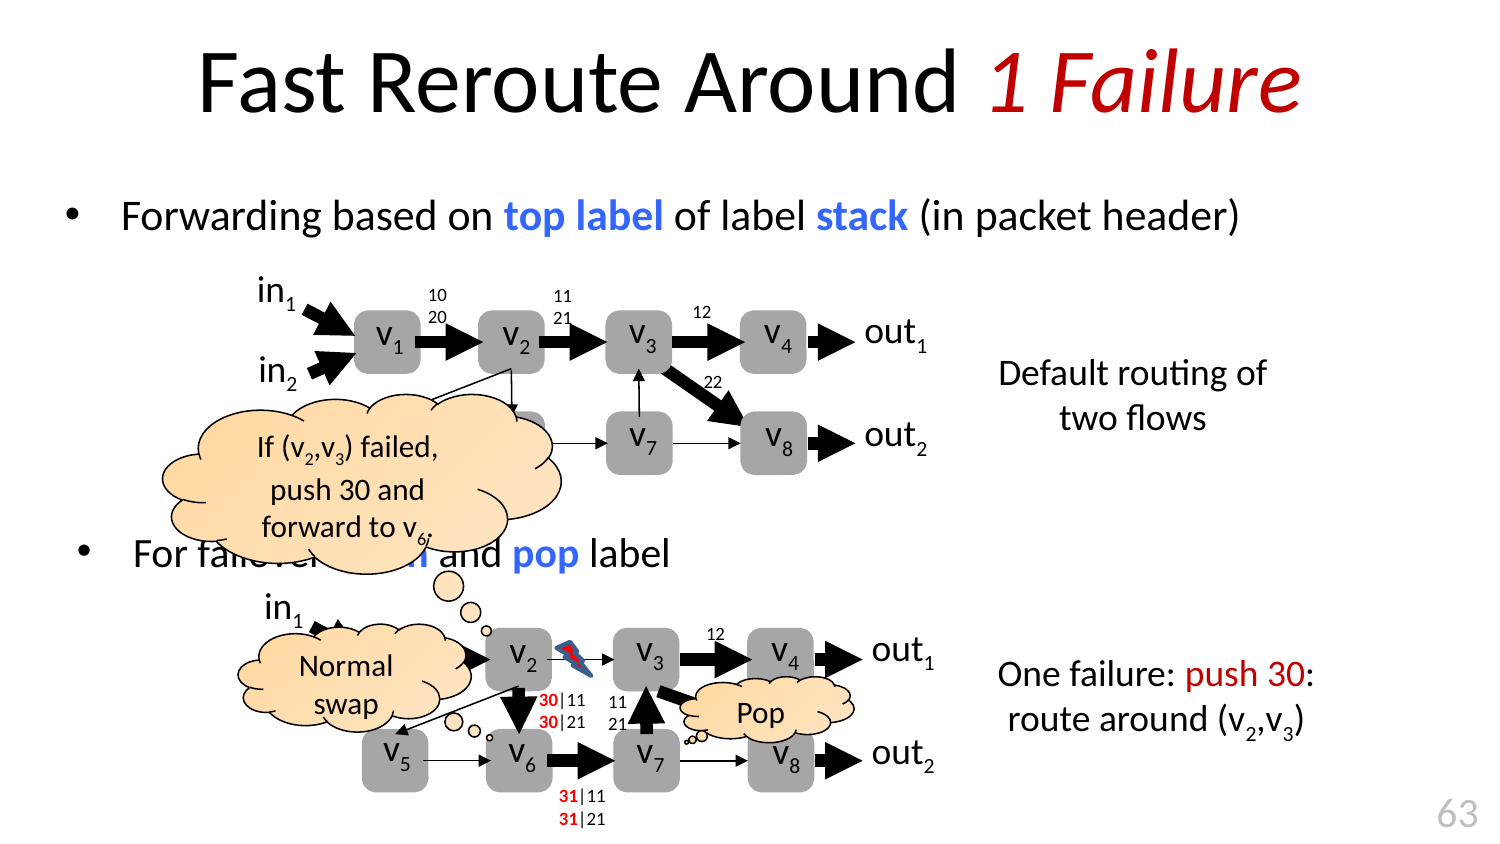

# Fast Reroute Around 1 Failure
Forwarding based on top label of label stack (in packet header)
10
20
11
21
in1
12

v4
out1
v3
v1
v2
Default routing of
two flows
in2
22
If (v2,v3) failed, push 30 and forward to v6.

v5
v6
v7
v8
out2
For failover: push and pop label
in1
12
Normal swap

30|11
30|21
v4
out1
v3

v1
v2
11
21
One failure: push 30: route around (v2,v3)
Pop
in2
22

31|11
31|21
v5
v6
v7
v8
out2
63